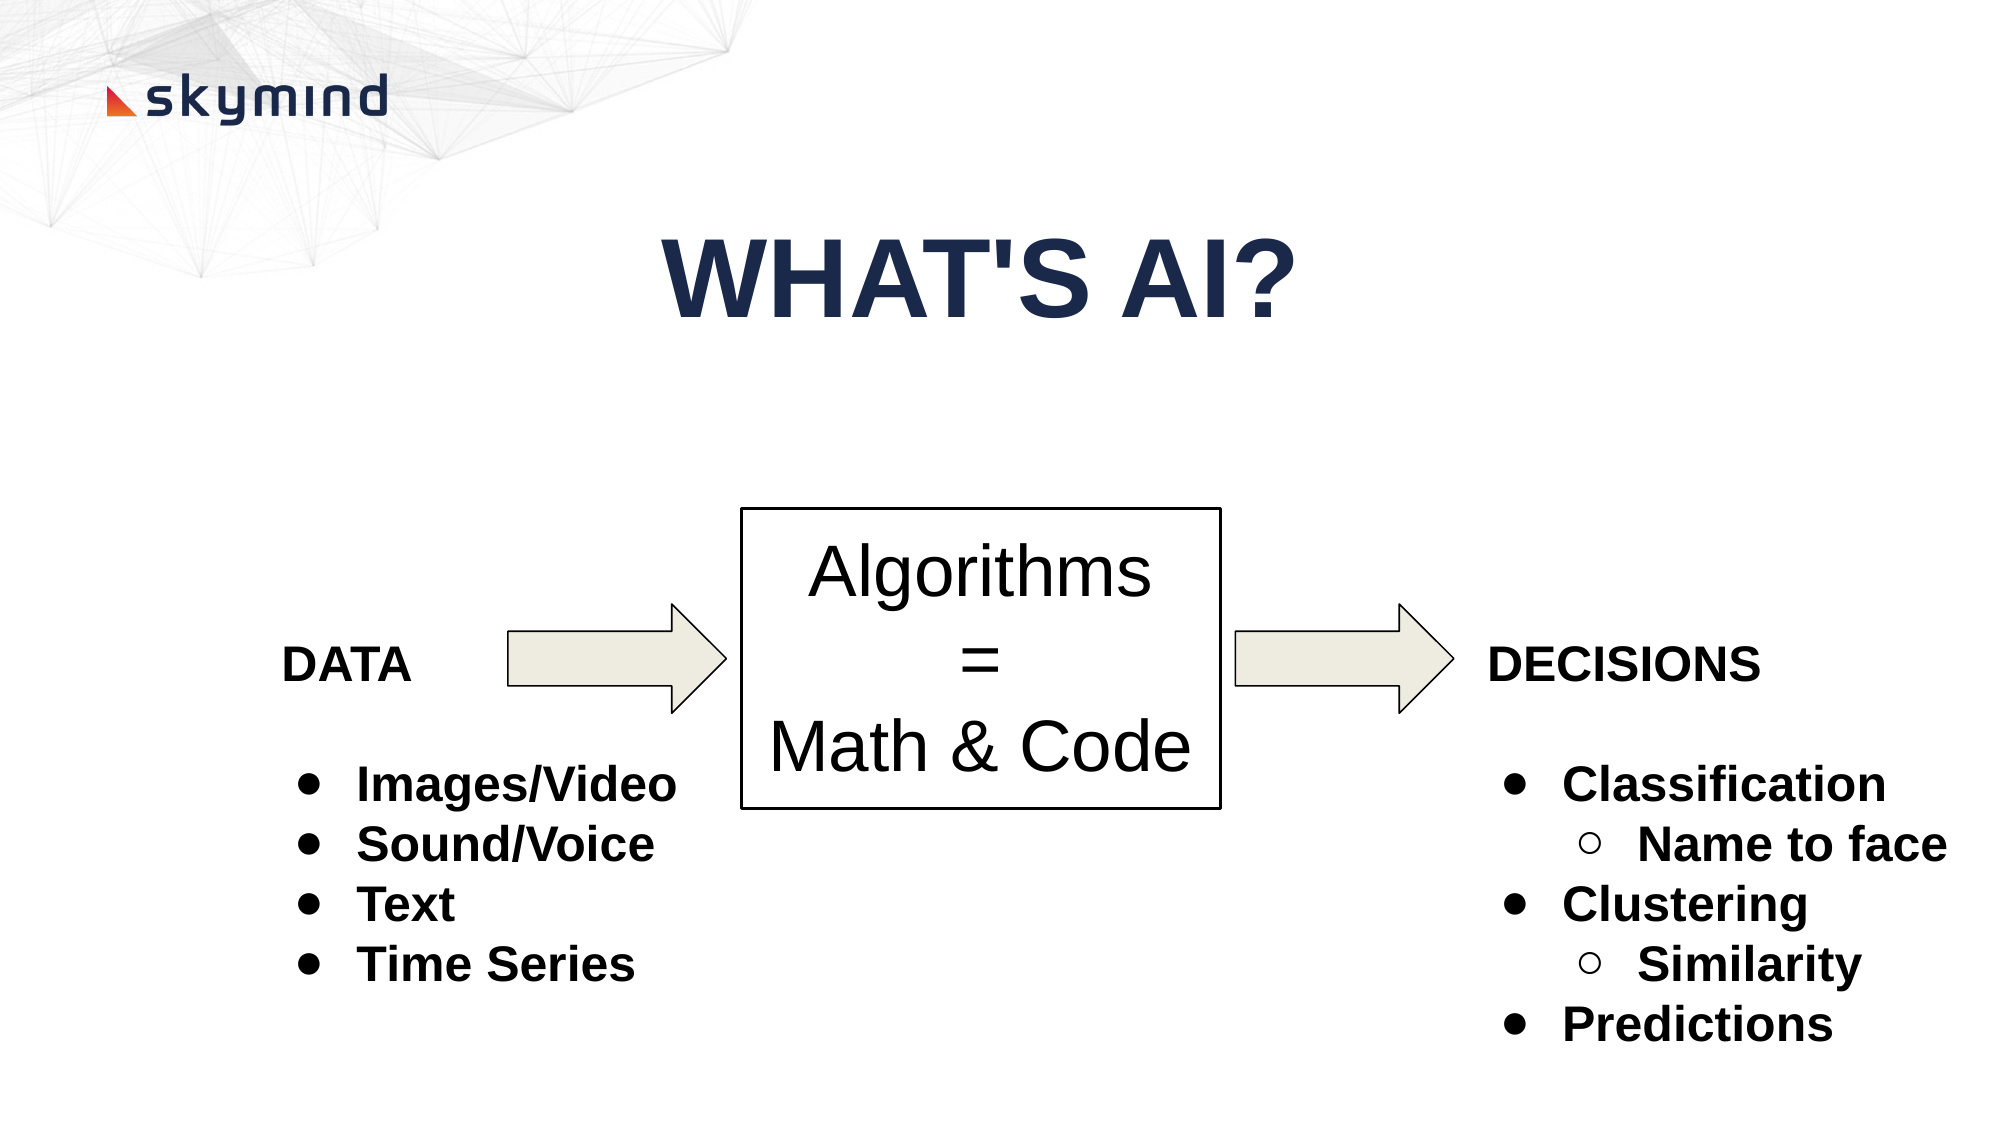

WHAT'S AI?

Algorithms
=
Math & Code

DATA

Images/Video
Sound/Voice
Text
Time Series
DECISIONS

Classification
Name to face
Clustering
Similarity
Predictions